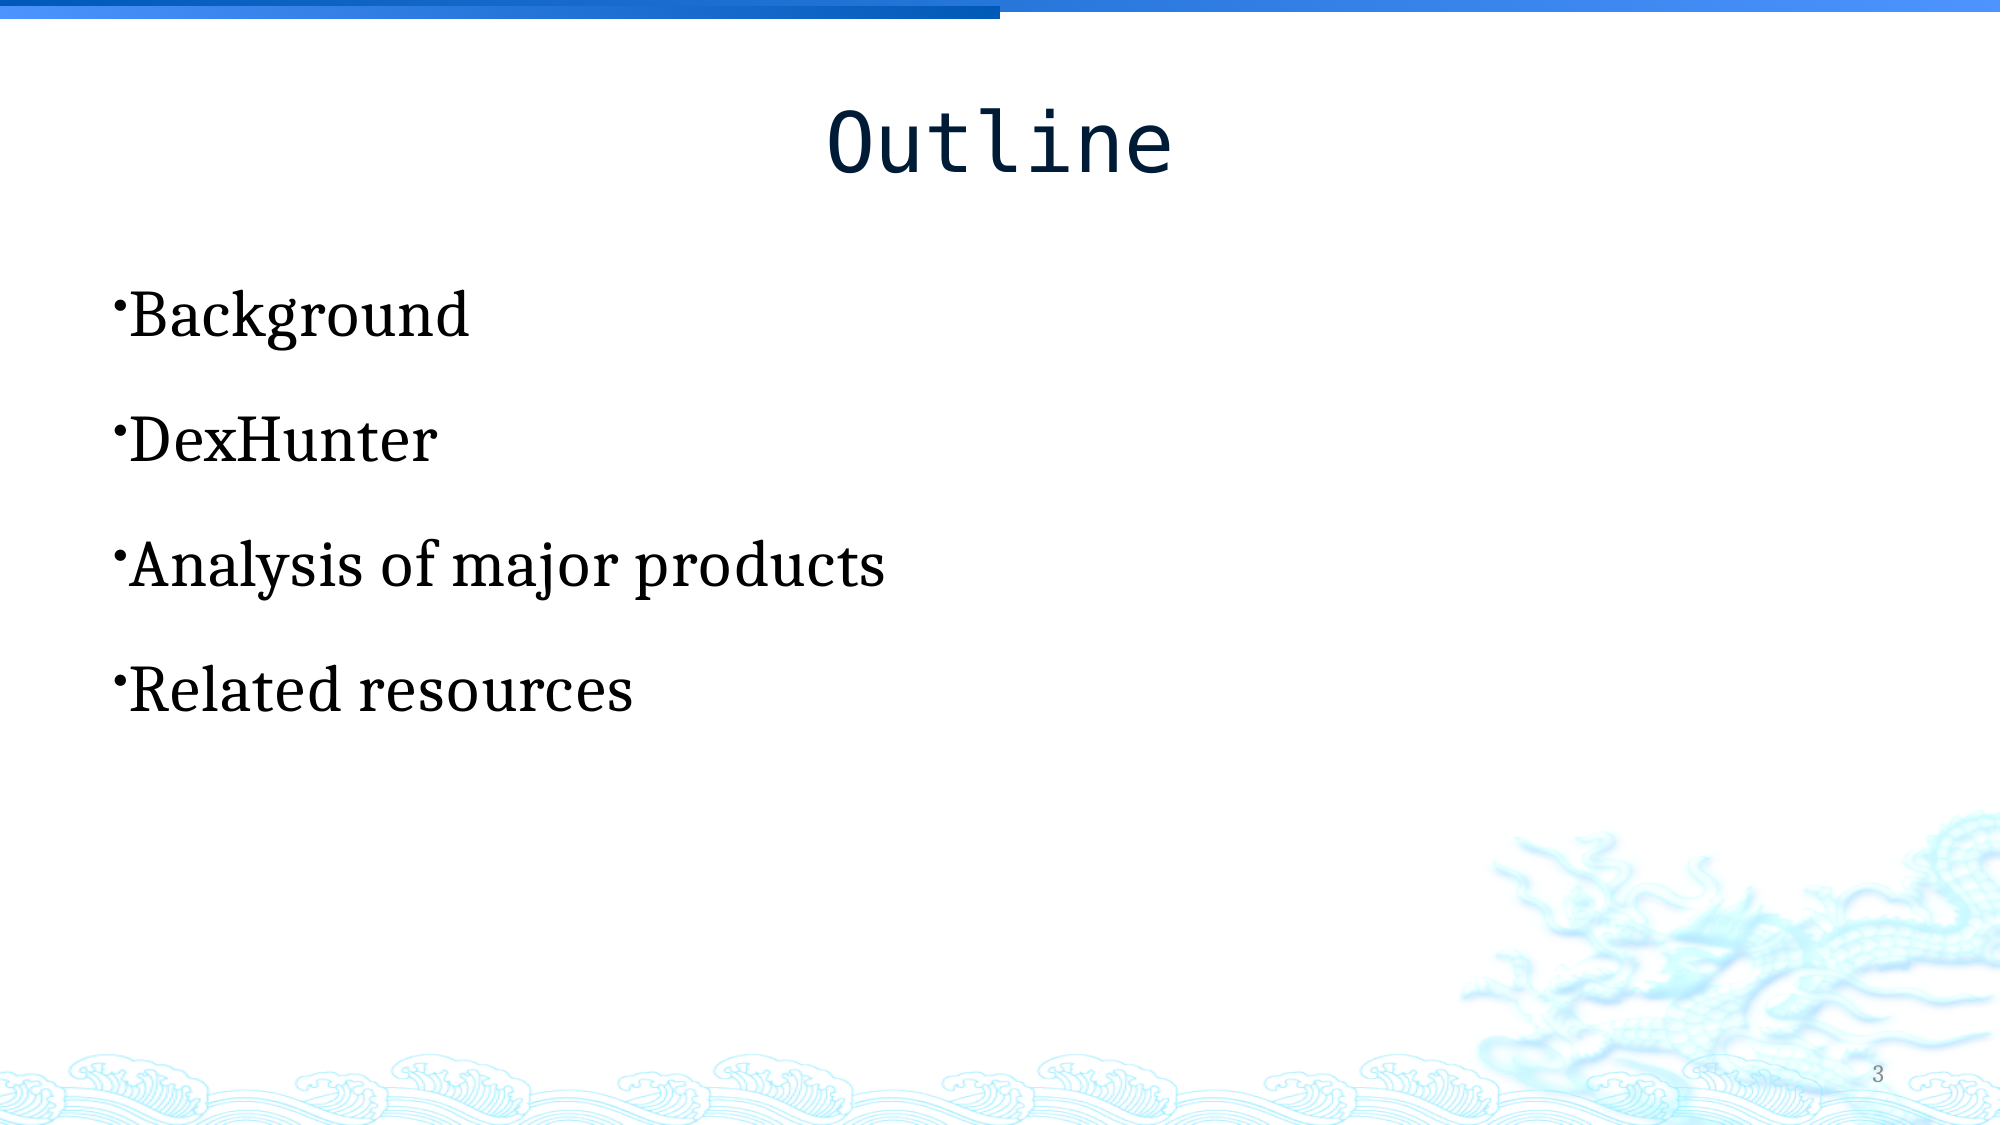

Outline
Background

DexHunter

Analysis of major products

Related resources

3